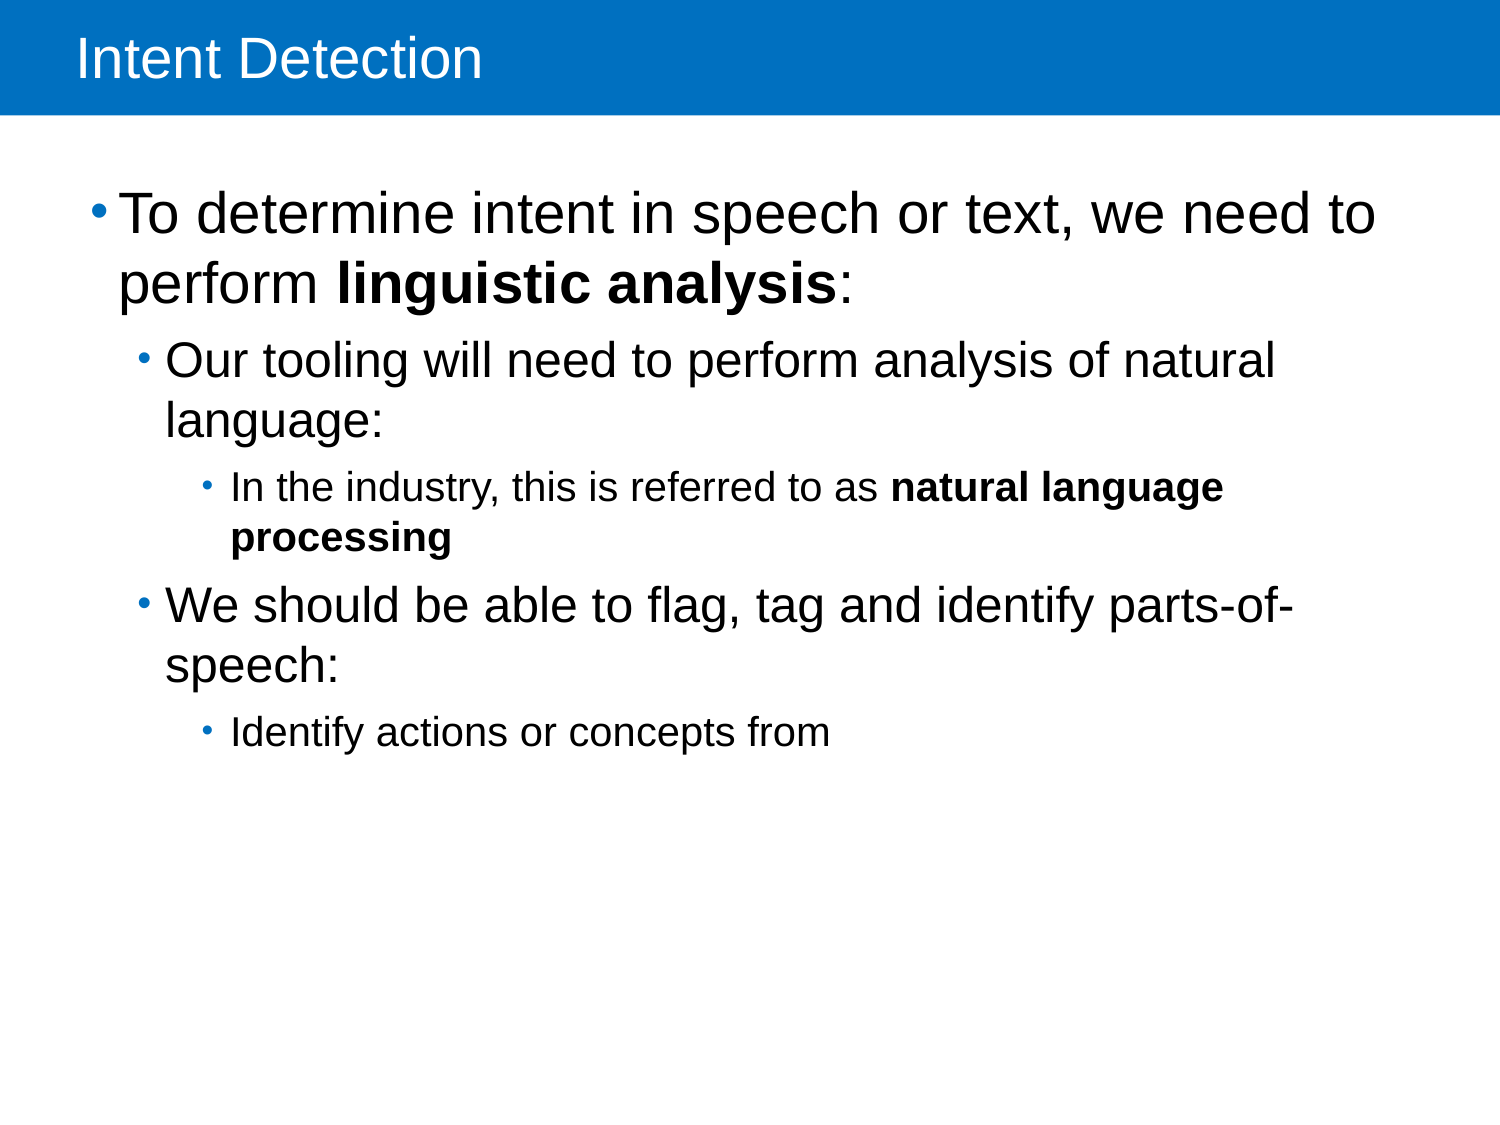

# Intent Detection
To determine intent in speech or text, we need to perform linguistic analysis:
Our tooling will need to perform analysis of natural language:
In the industry, this is referred to as natural language processing
We should be able to flag, tag and identify parts-of-speech:
Identify actions or concepts from